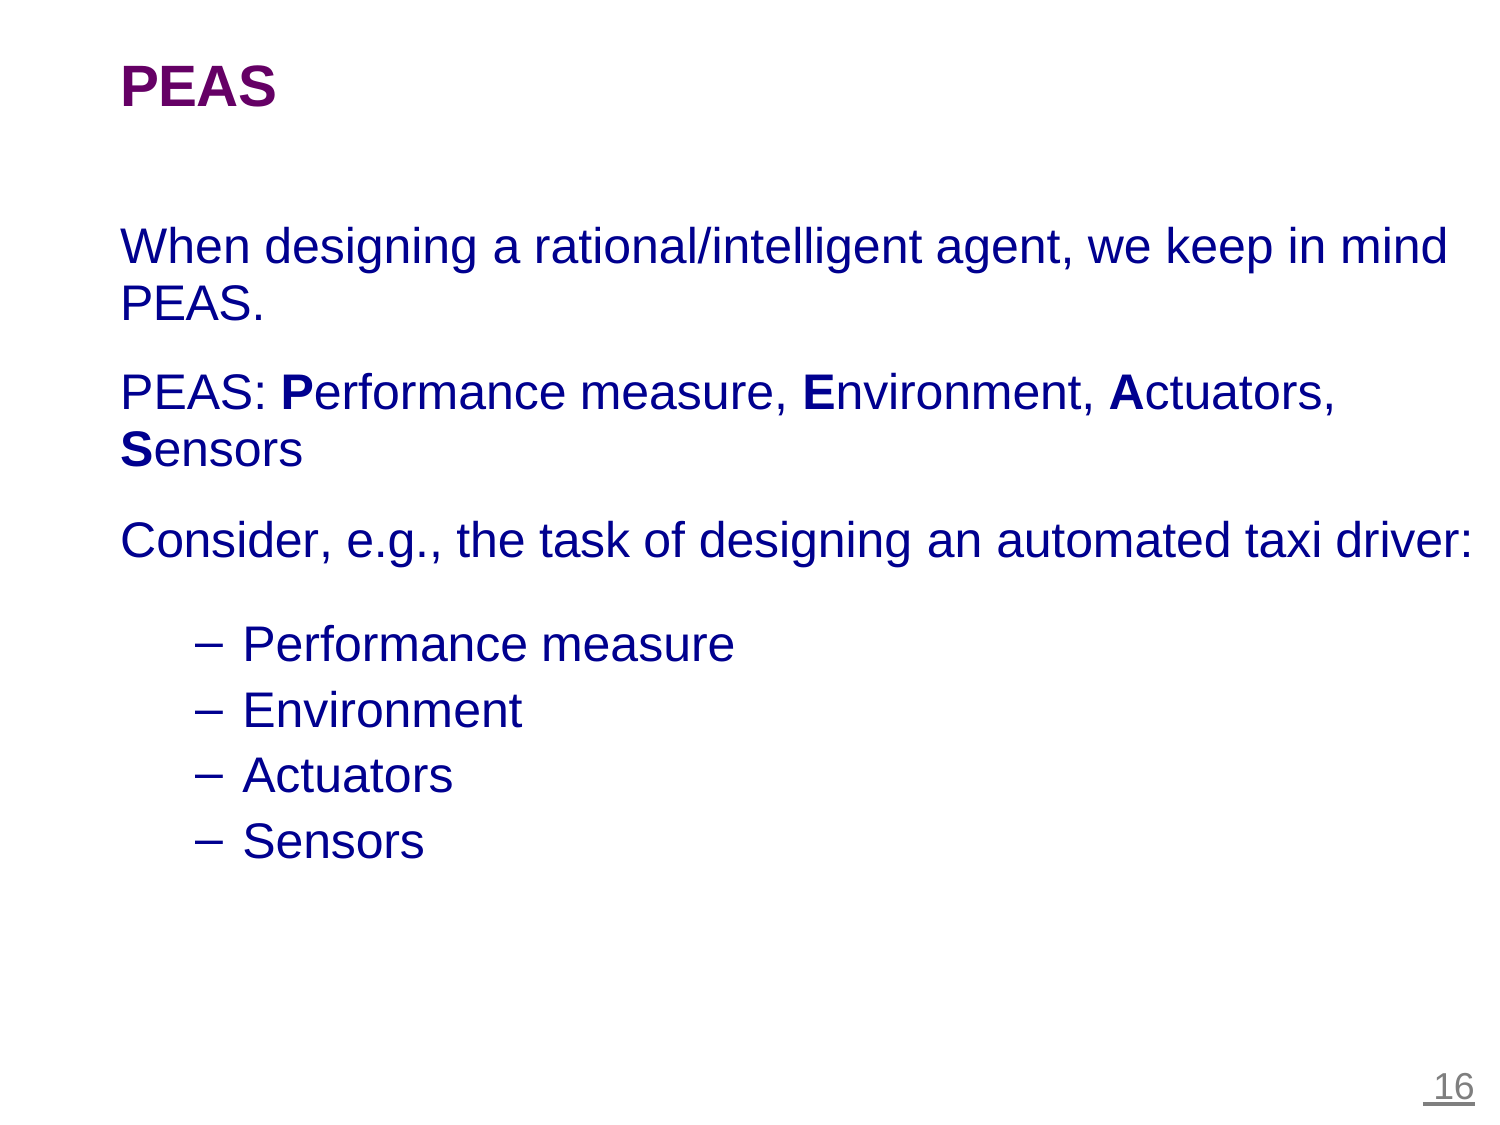

# PEAS
When designing a rational/intelligent agent, we keep in mind
PEAS.
PEAS: Performance measure, Environment, Actuators,
Sensors
Consider, e.g., the task of designing an automated taxi driver:
Performance measure
Environment
Actuators
Sensors
 16